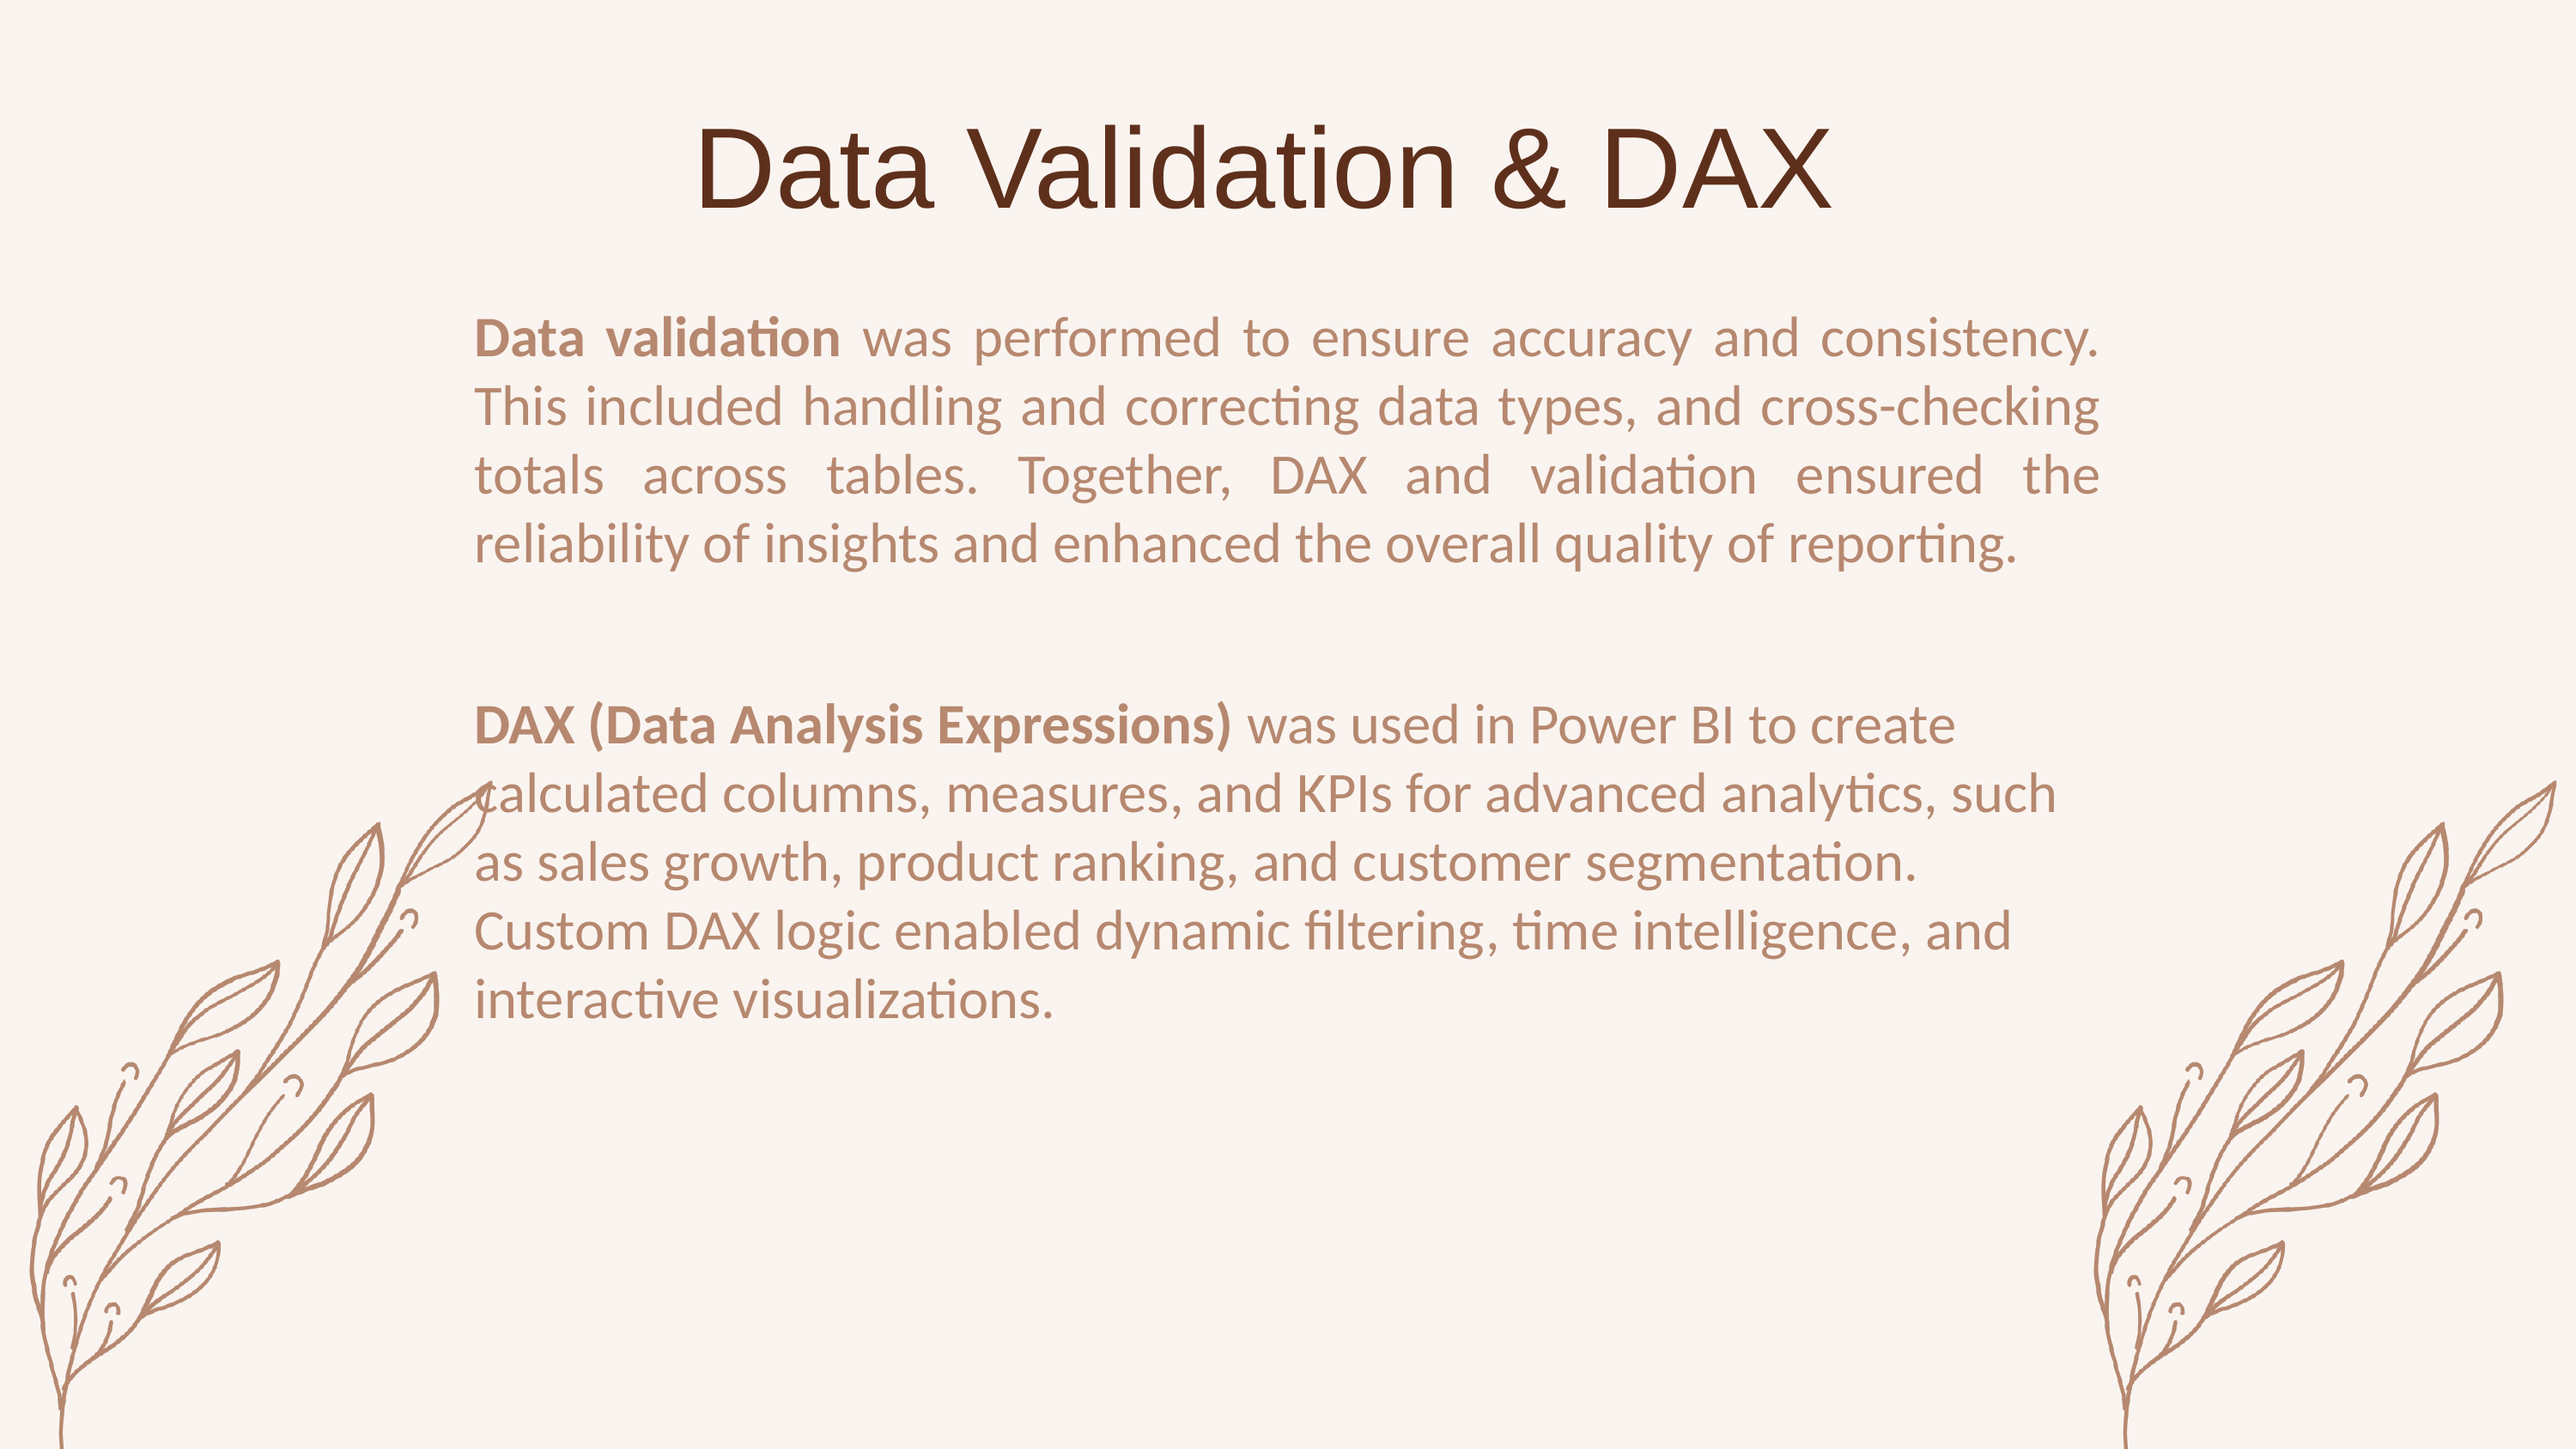

Data Validation & DAX

Data validation was performed to ensure accuracy and consistency. This included handling and correcting data types, and cross-checking totals across tables. Together, DAX and validation ensured the reliability of insights and enhanced the overall quality of reporting.
DAX (Data Analysis Expressions) was used in Power BI to create calculated columns, measures, and KPIs for advanced analytics, such as sales growth, product ranking, and customer segmentation. Custom DAX logic enabled dynamic filtering, time intelligence, and interactive visualizations.